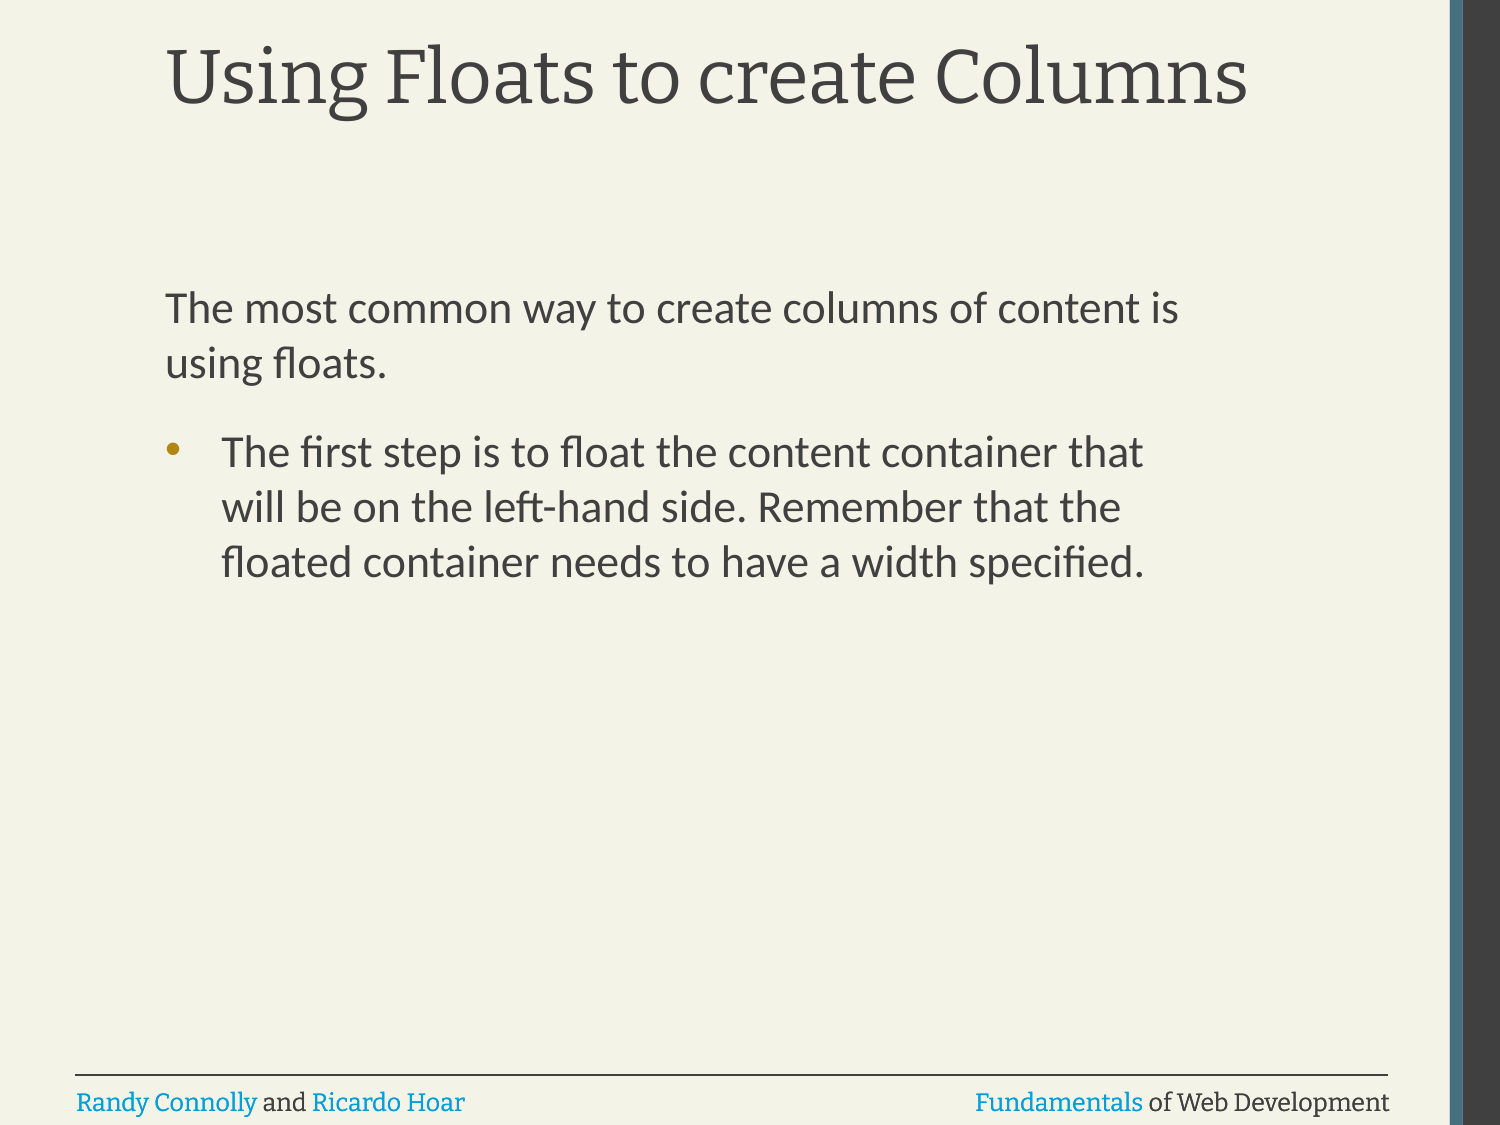

# Using Floats to create Columns

The most common way to create columns of content is using floats.
The first step is to float the content container that will be on the left-hand side. Remember that the floated container needs to have a width specified.